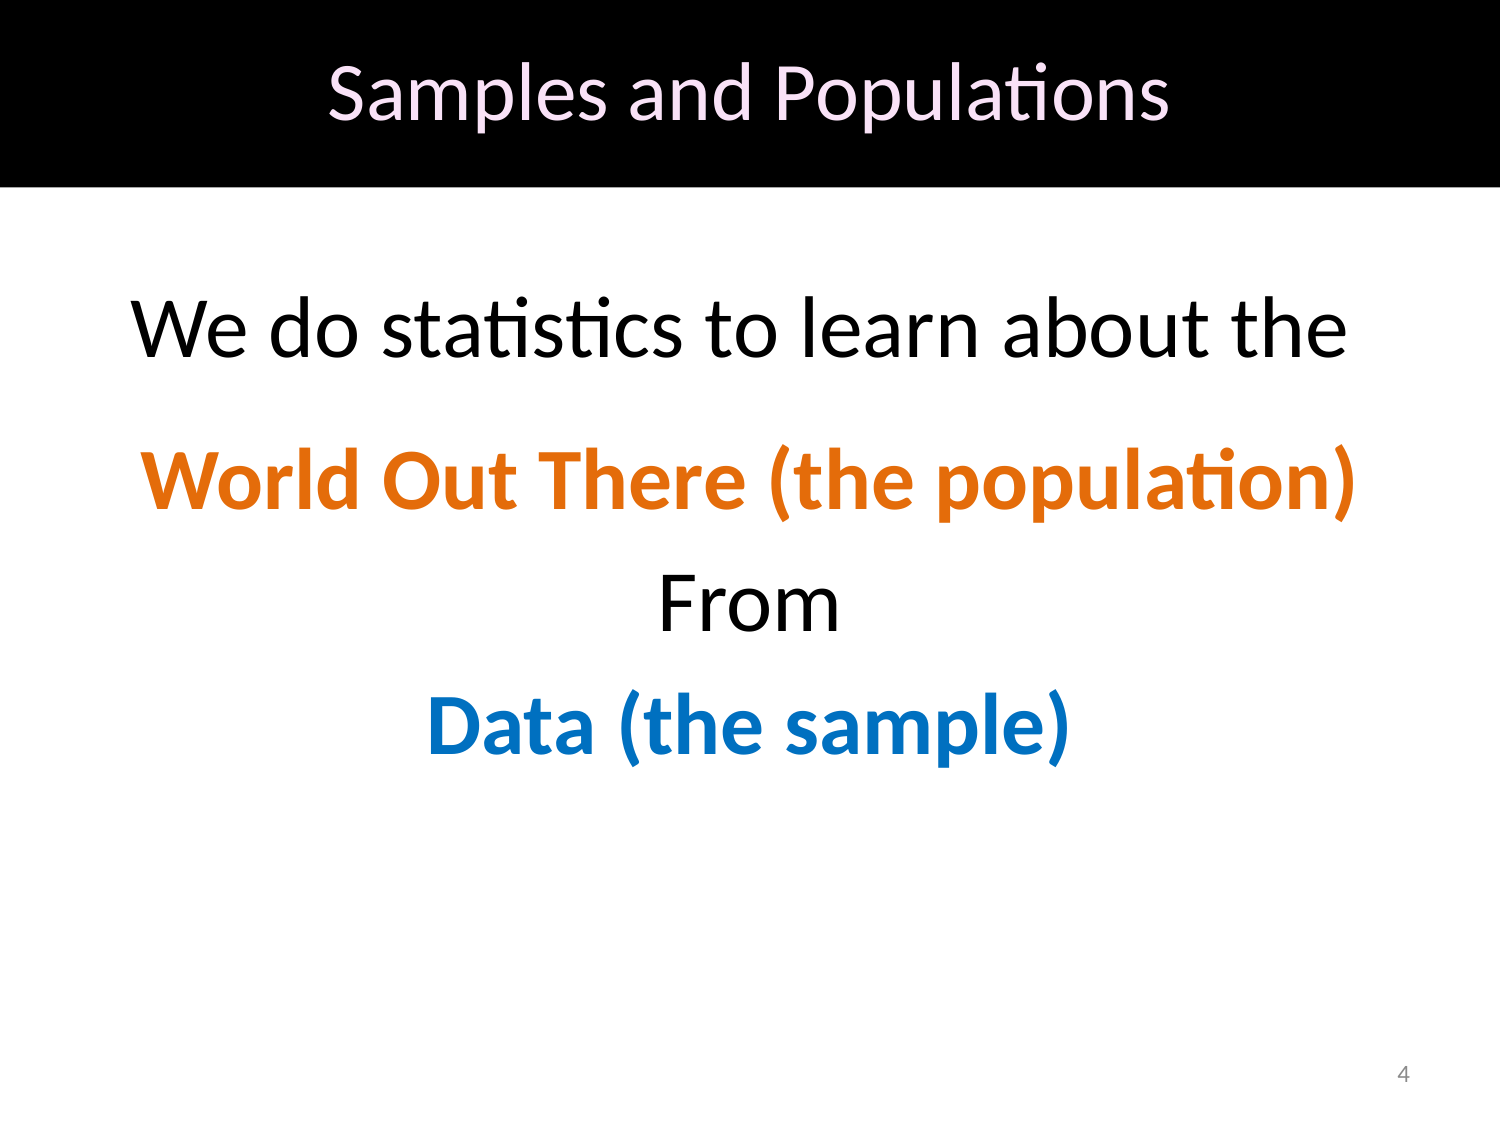

# Samples and Populations
We do statistics to learn about the

World Out There (the population)
From
Data (the sample)
4